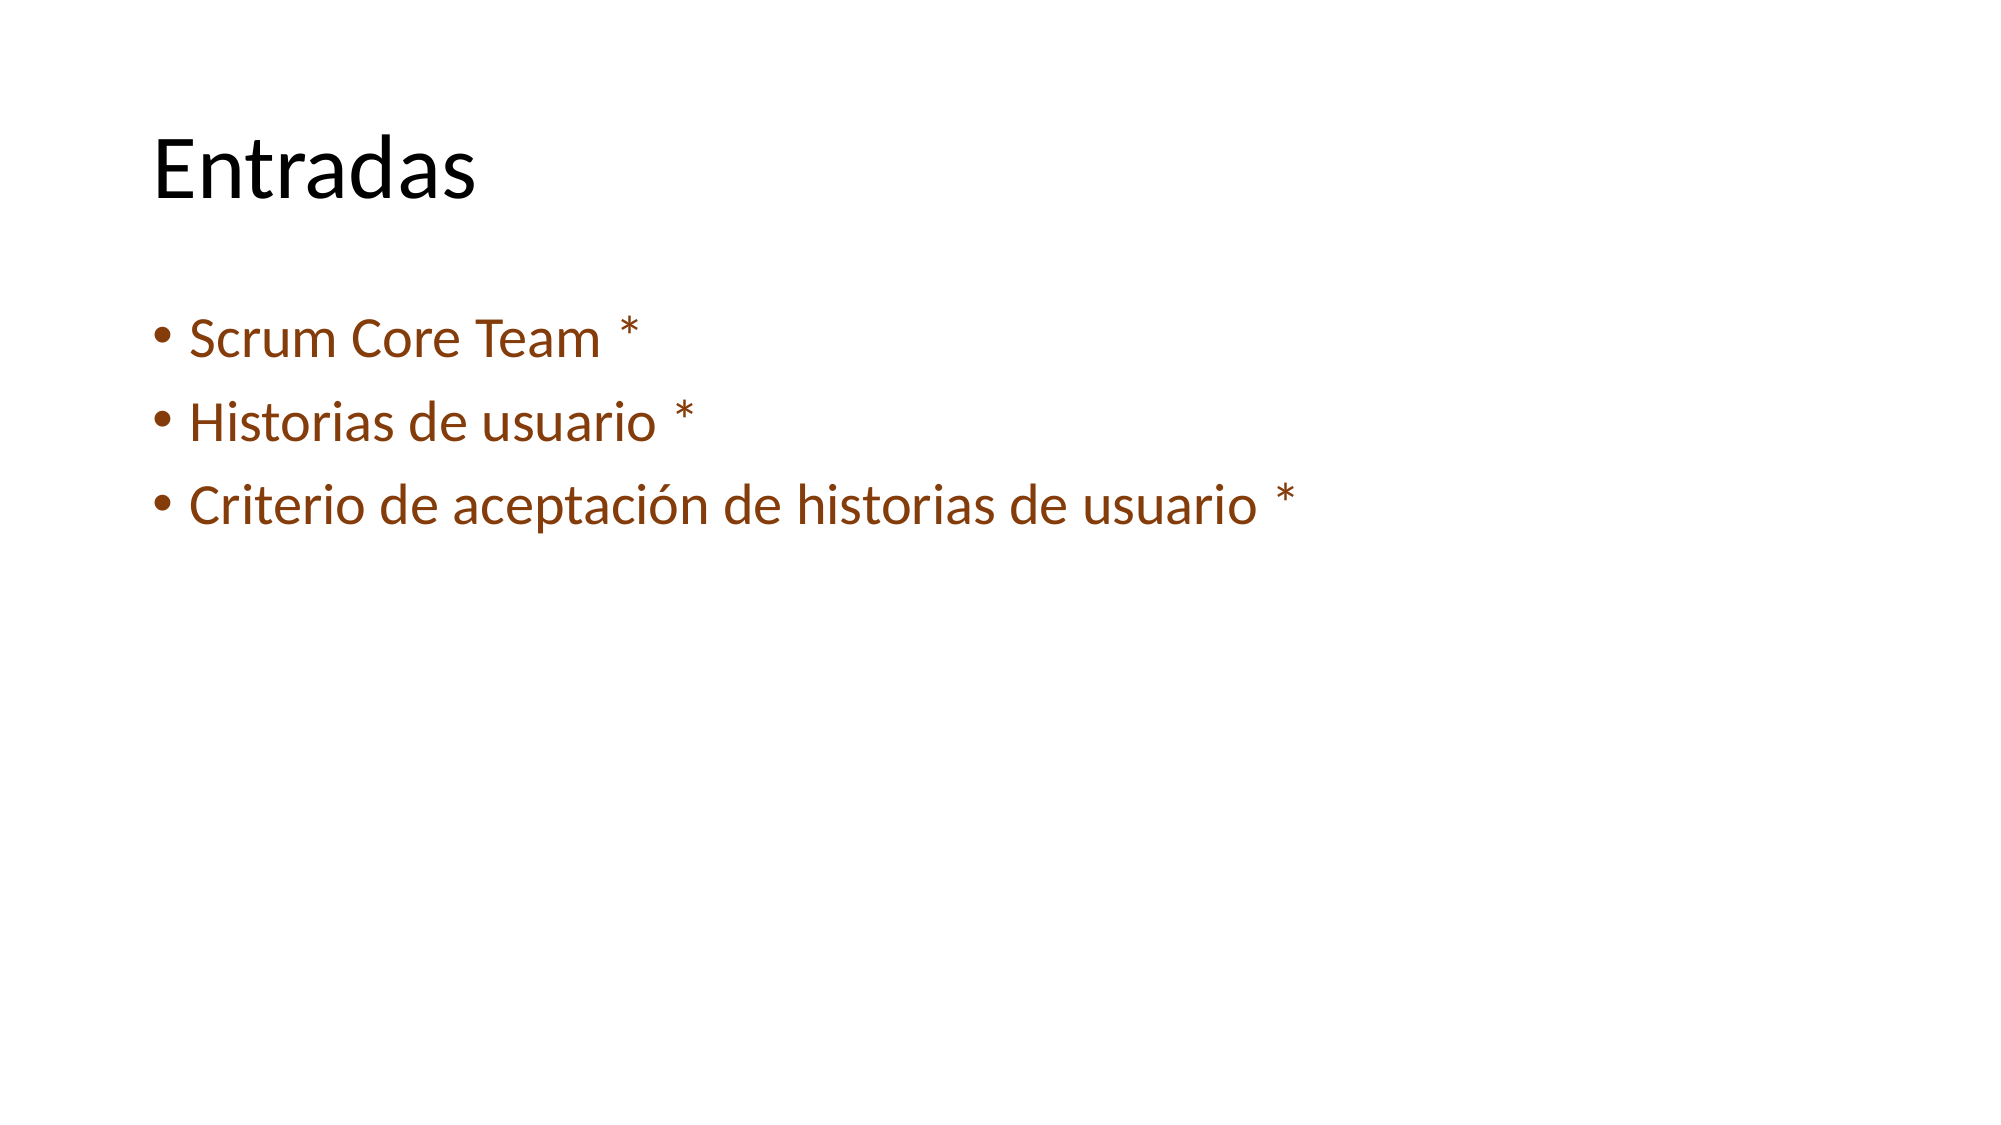

# Entradas
Scrum Core Team *
Historias de usuario *
Criterio de aceptación de historias de usuario *